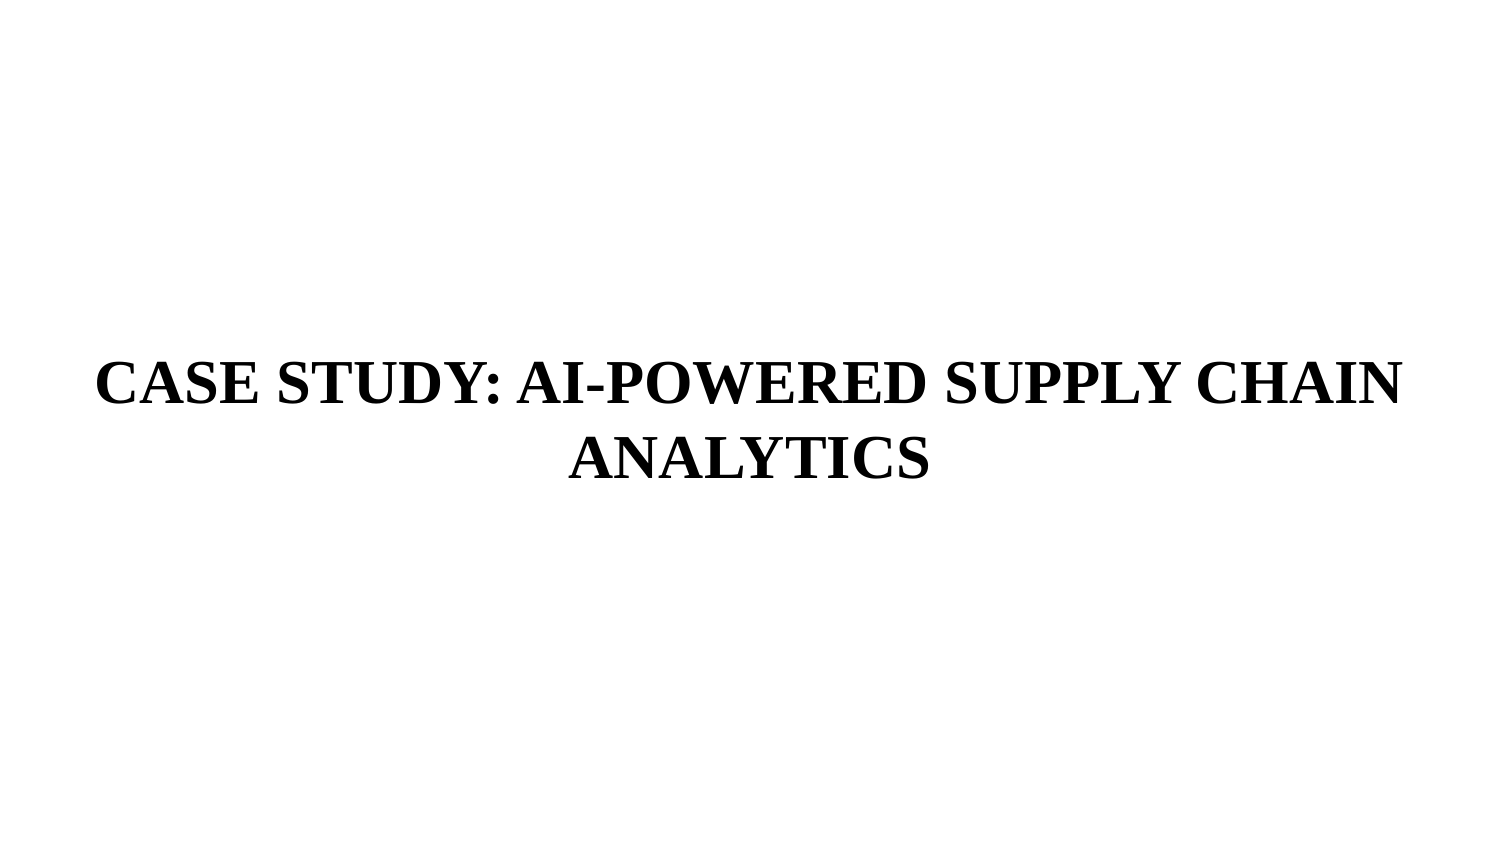

# CASE STUDY: AI-POWERED SUPPLY CHAIN ANALYTICS